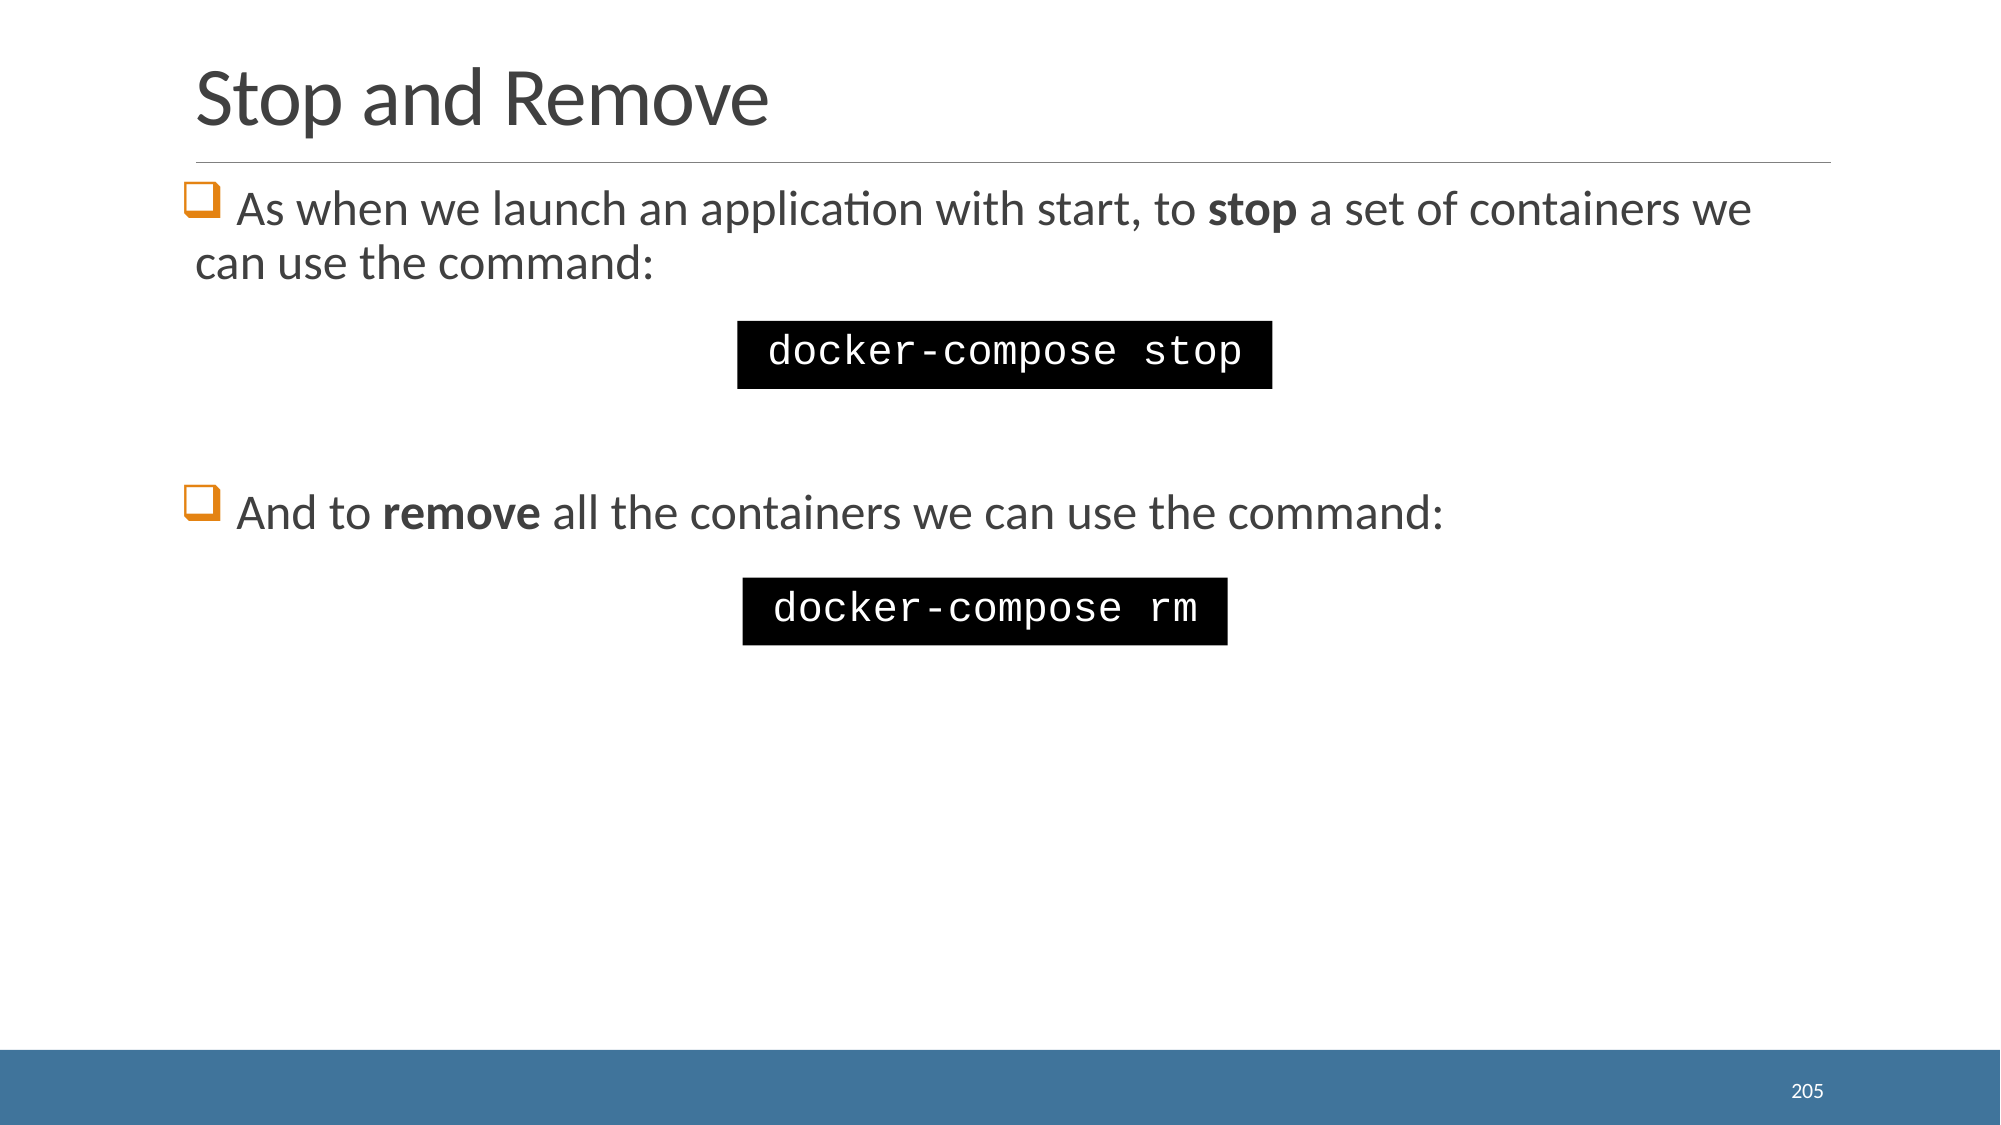

# Stop and Remove
 As when we launch an application with start, to stop a set of containers we can use the command:

 And to remove all the containers we can use the command:
docker-compose stop
docker-compose rm

205